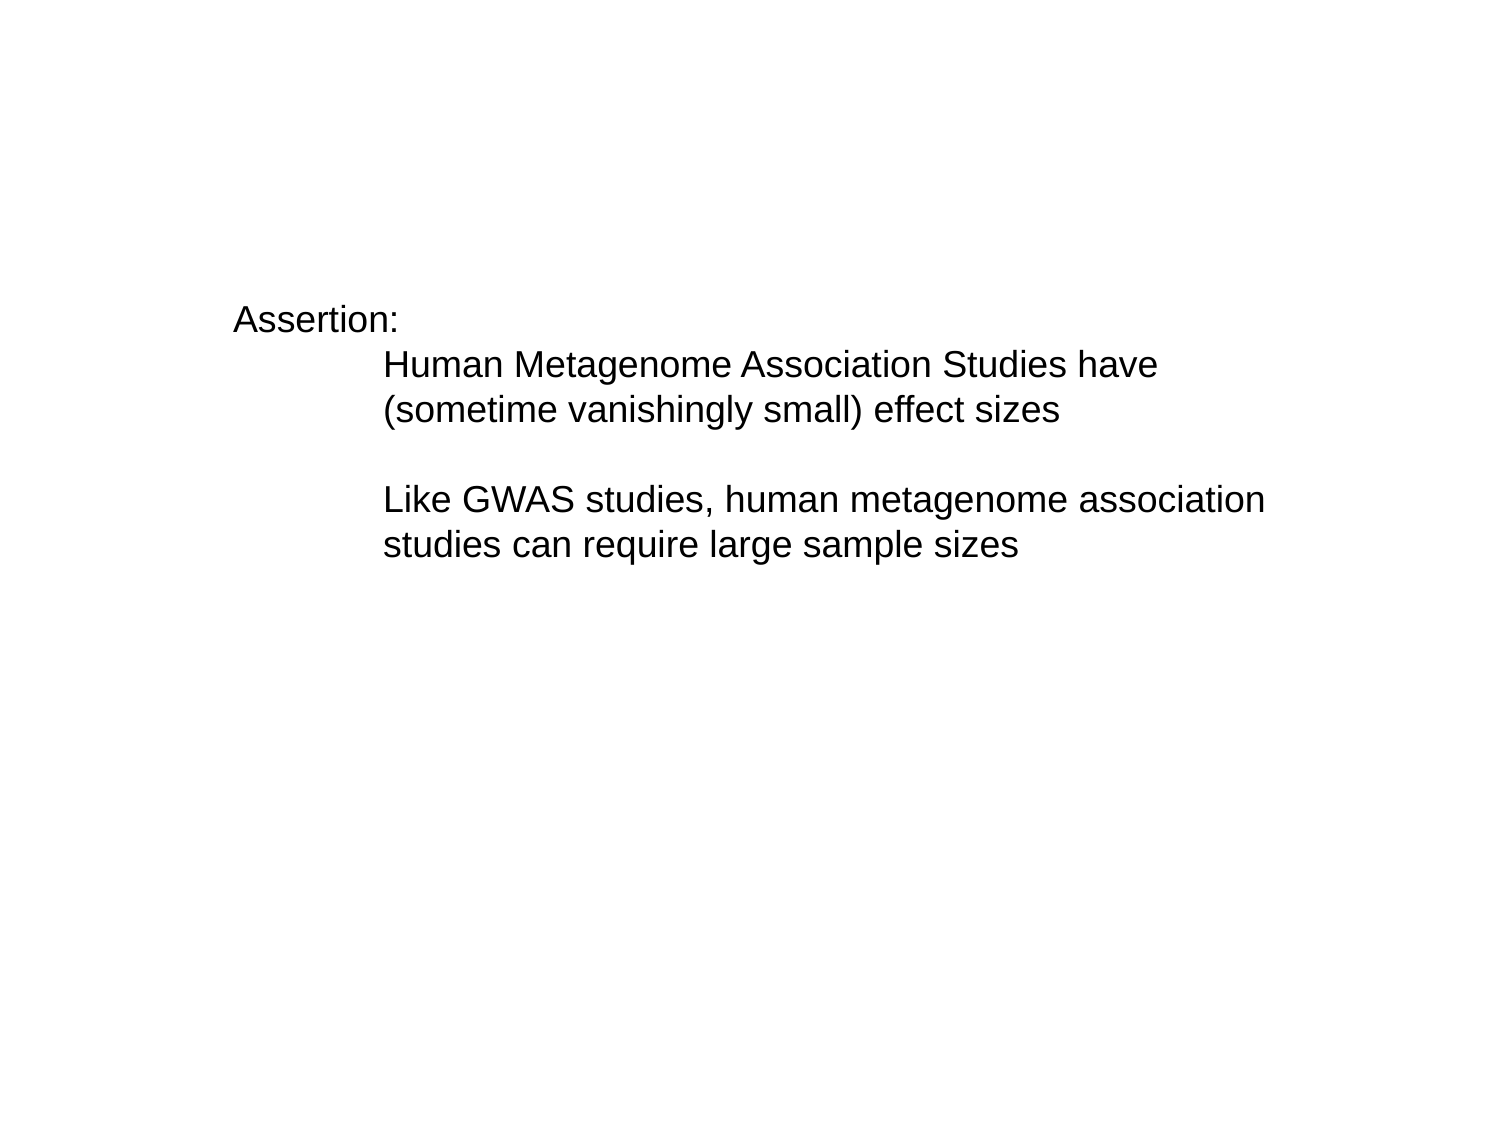

Assertion:
	Human Metagenome Association Studies have
	(sometime vanishingly small) effect sizes

	Like GWAS studies, human metagenome association
	studies can require large sample sizes